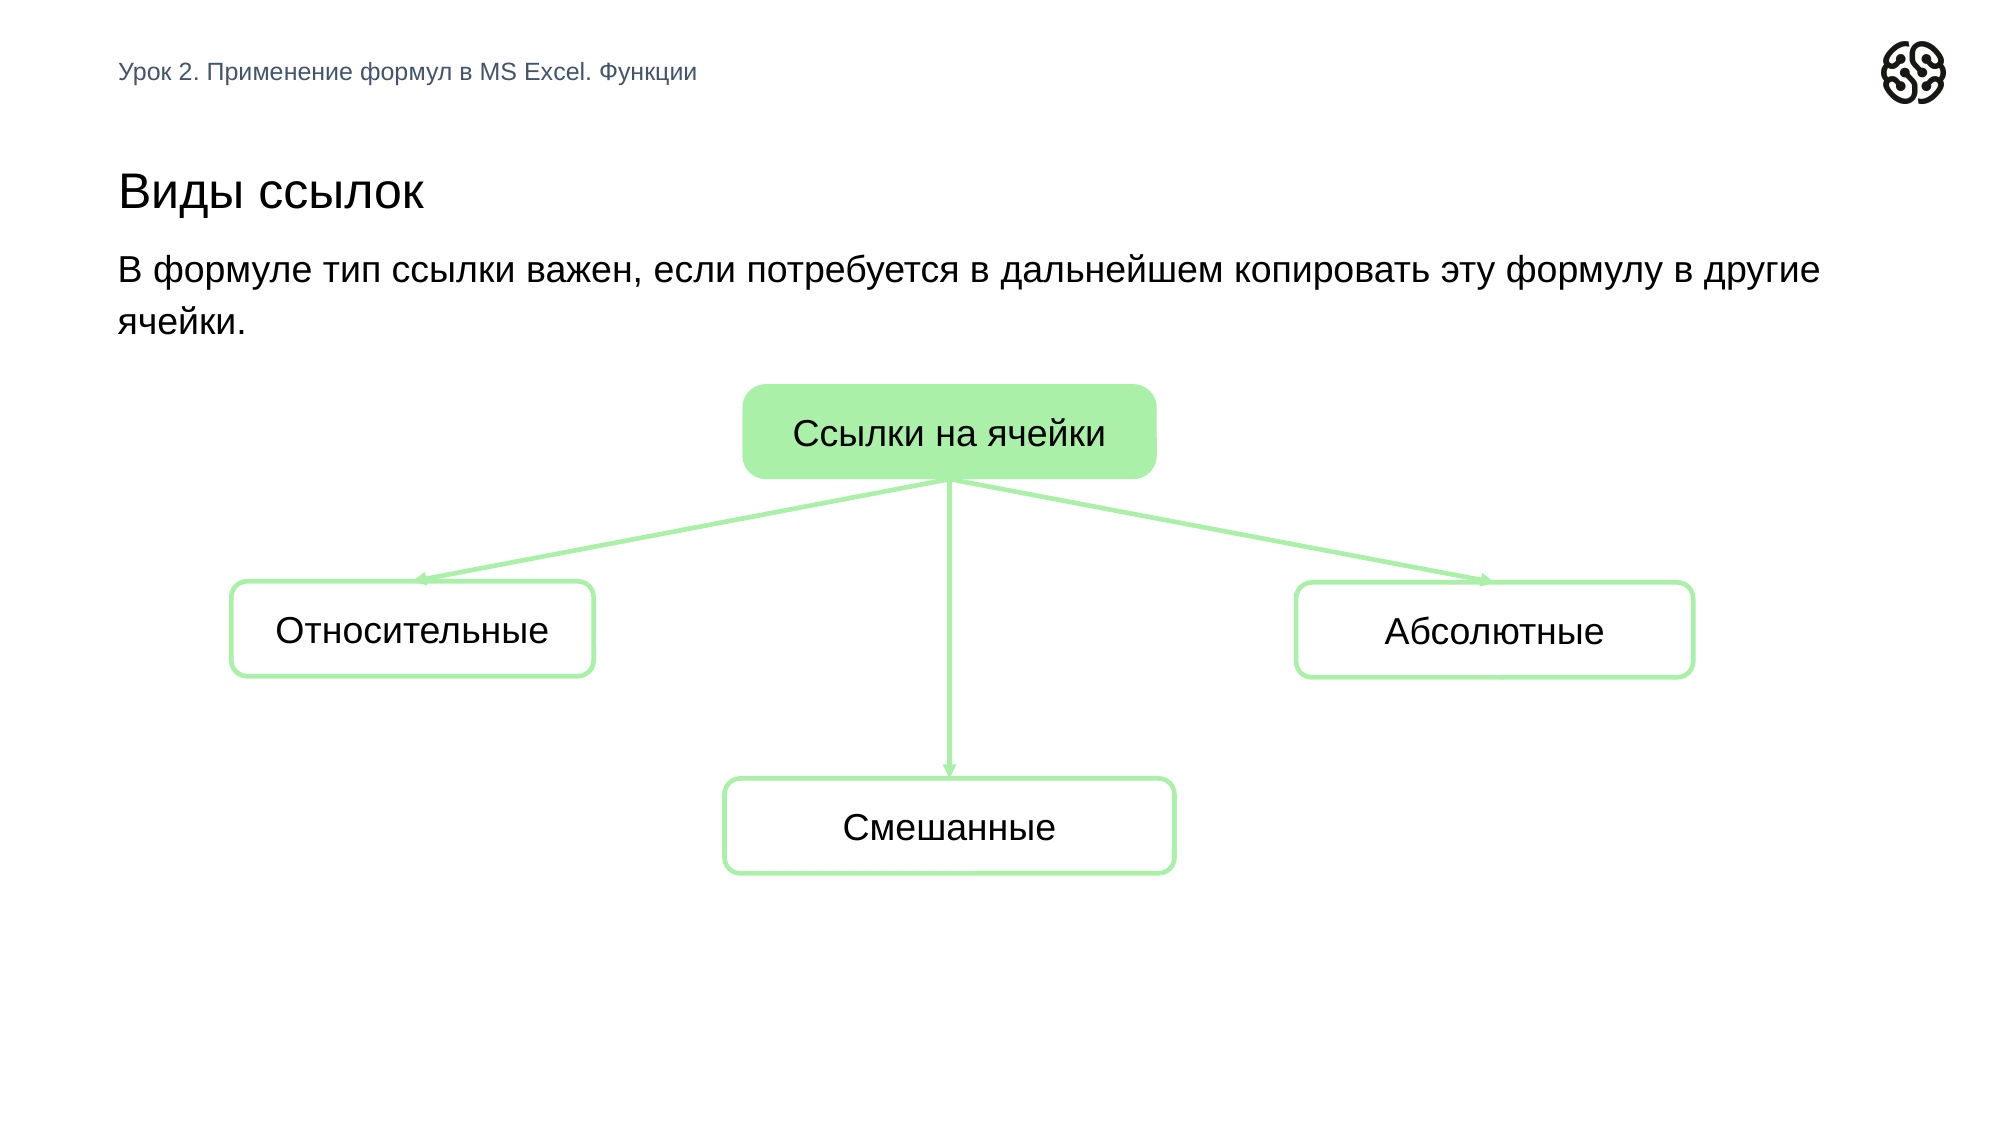

Урок 2. Применение формул в MS Excel. Функции
# Виды ссылок
В формуле тип ссылки важен, если потребуется в дальнейшем копировать эту формулу в другие ячейки.

Ссылки на ячейки
Относительные
Абсолютные
Смешанные